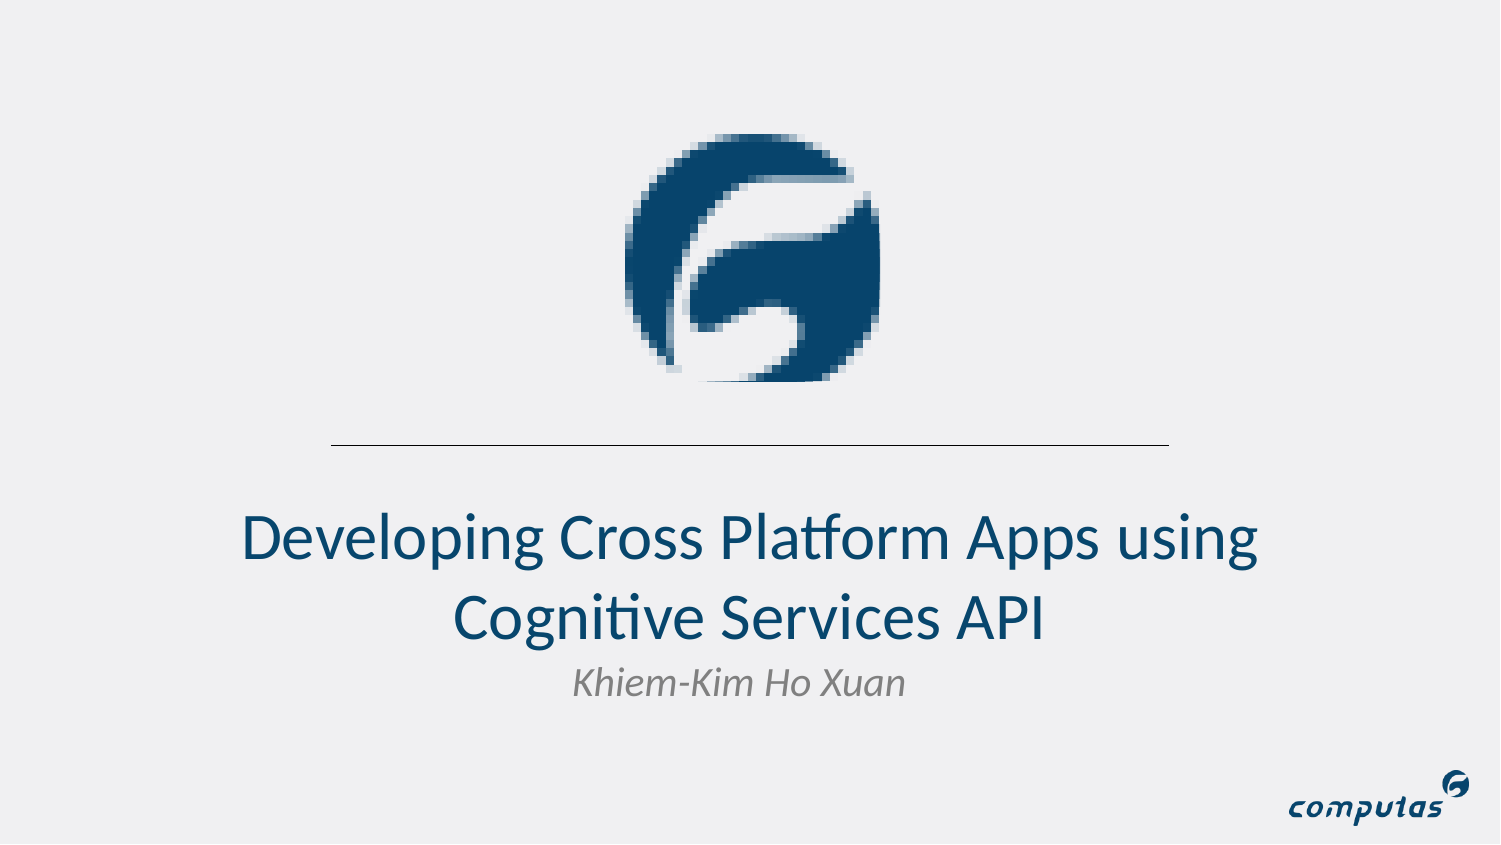

# Developing Cross Platform Apps using Cognitive Services API
Khiem-Kim Ho Xuan